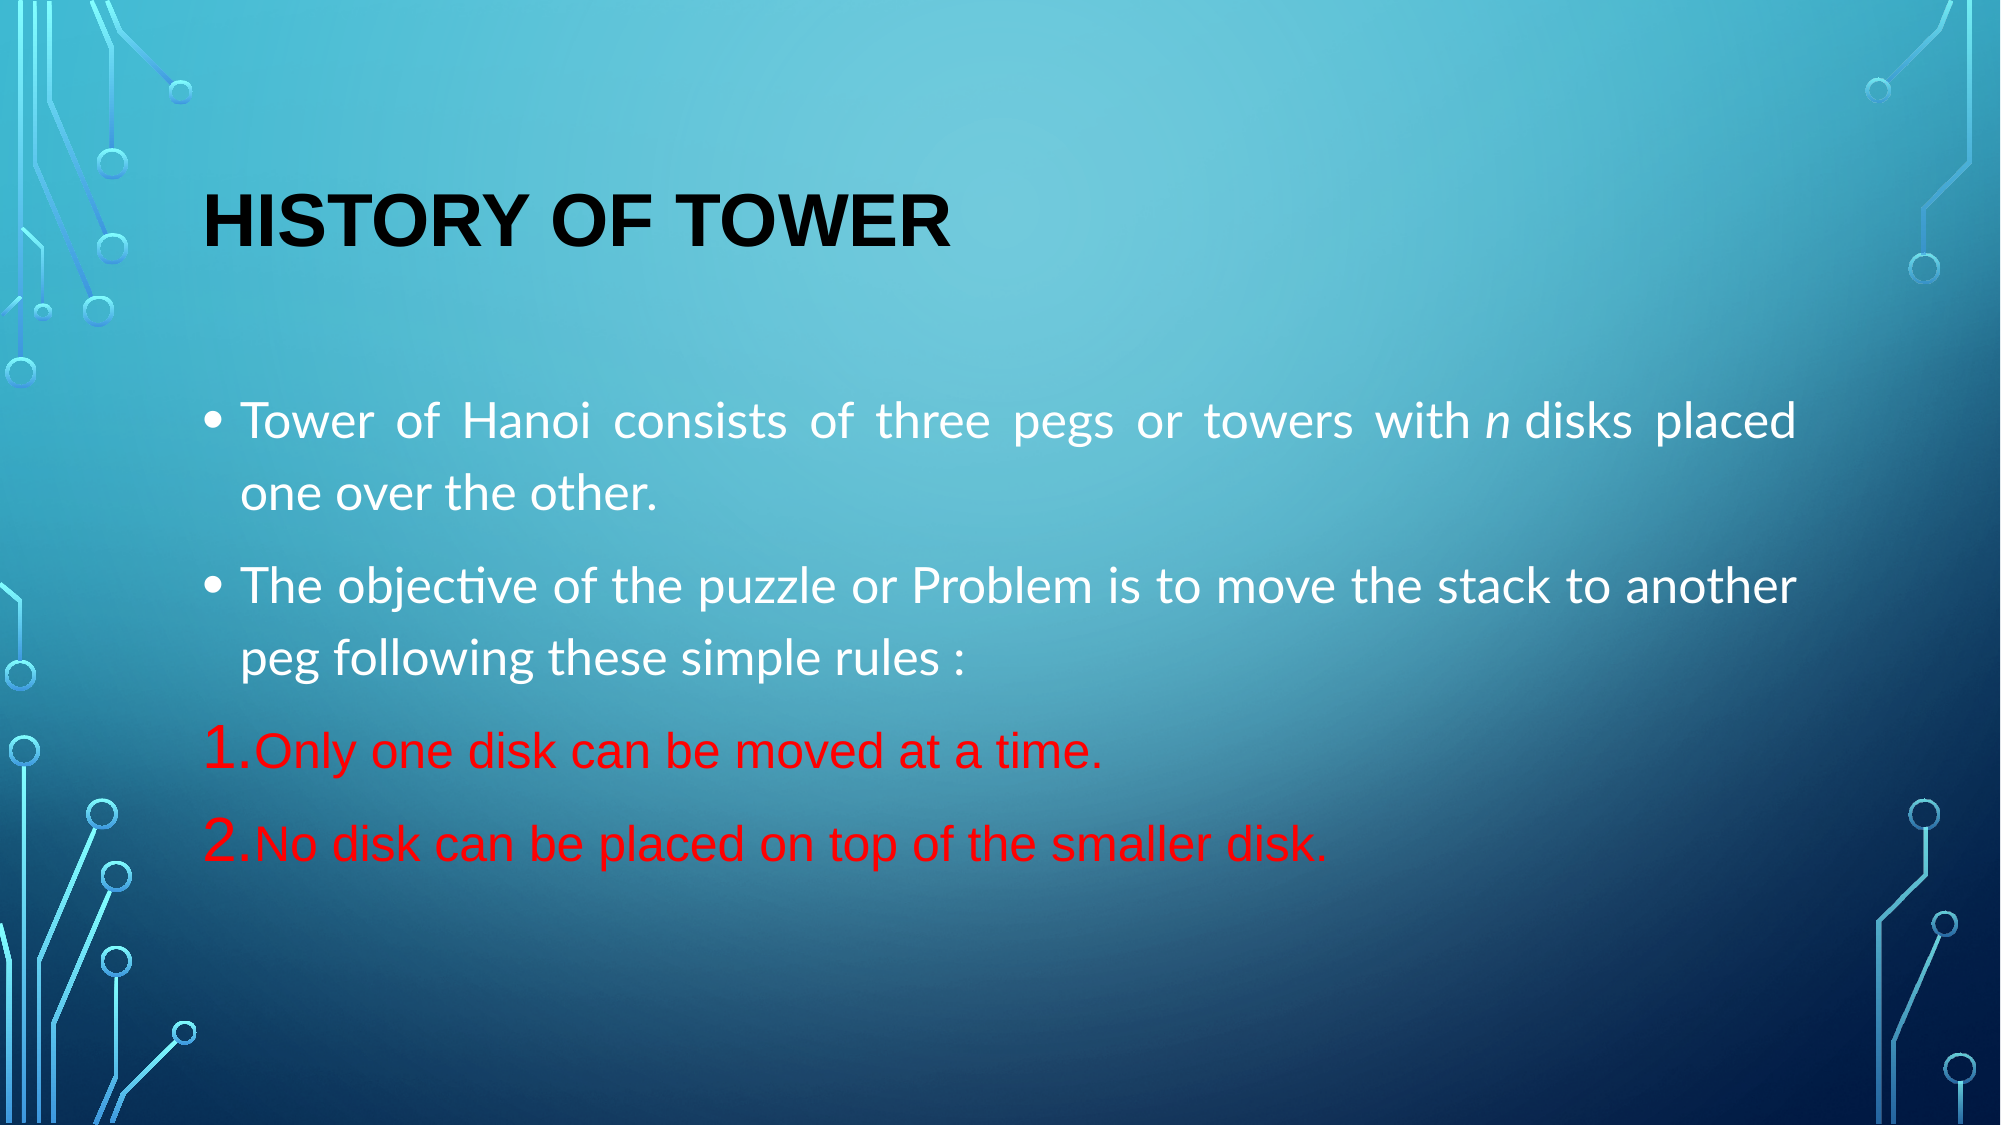

# HISTORY OF TOWER
Tower of Hanoi consists of three pegs or towers with n disks placed one over the other.
The objective of the puzzle or Problem is to move the stack to another peg following these simple rules :
Only one disk can be moved at a time.
No disk can be placed on top of the smaller disk.